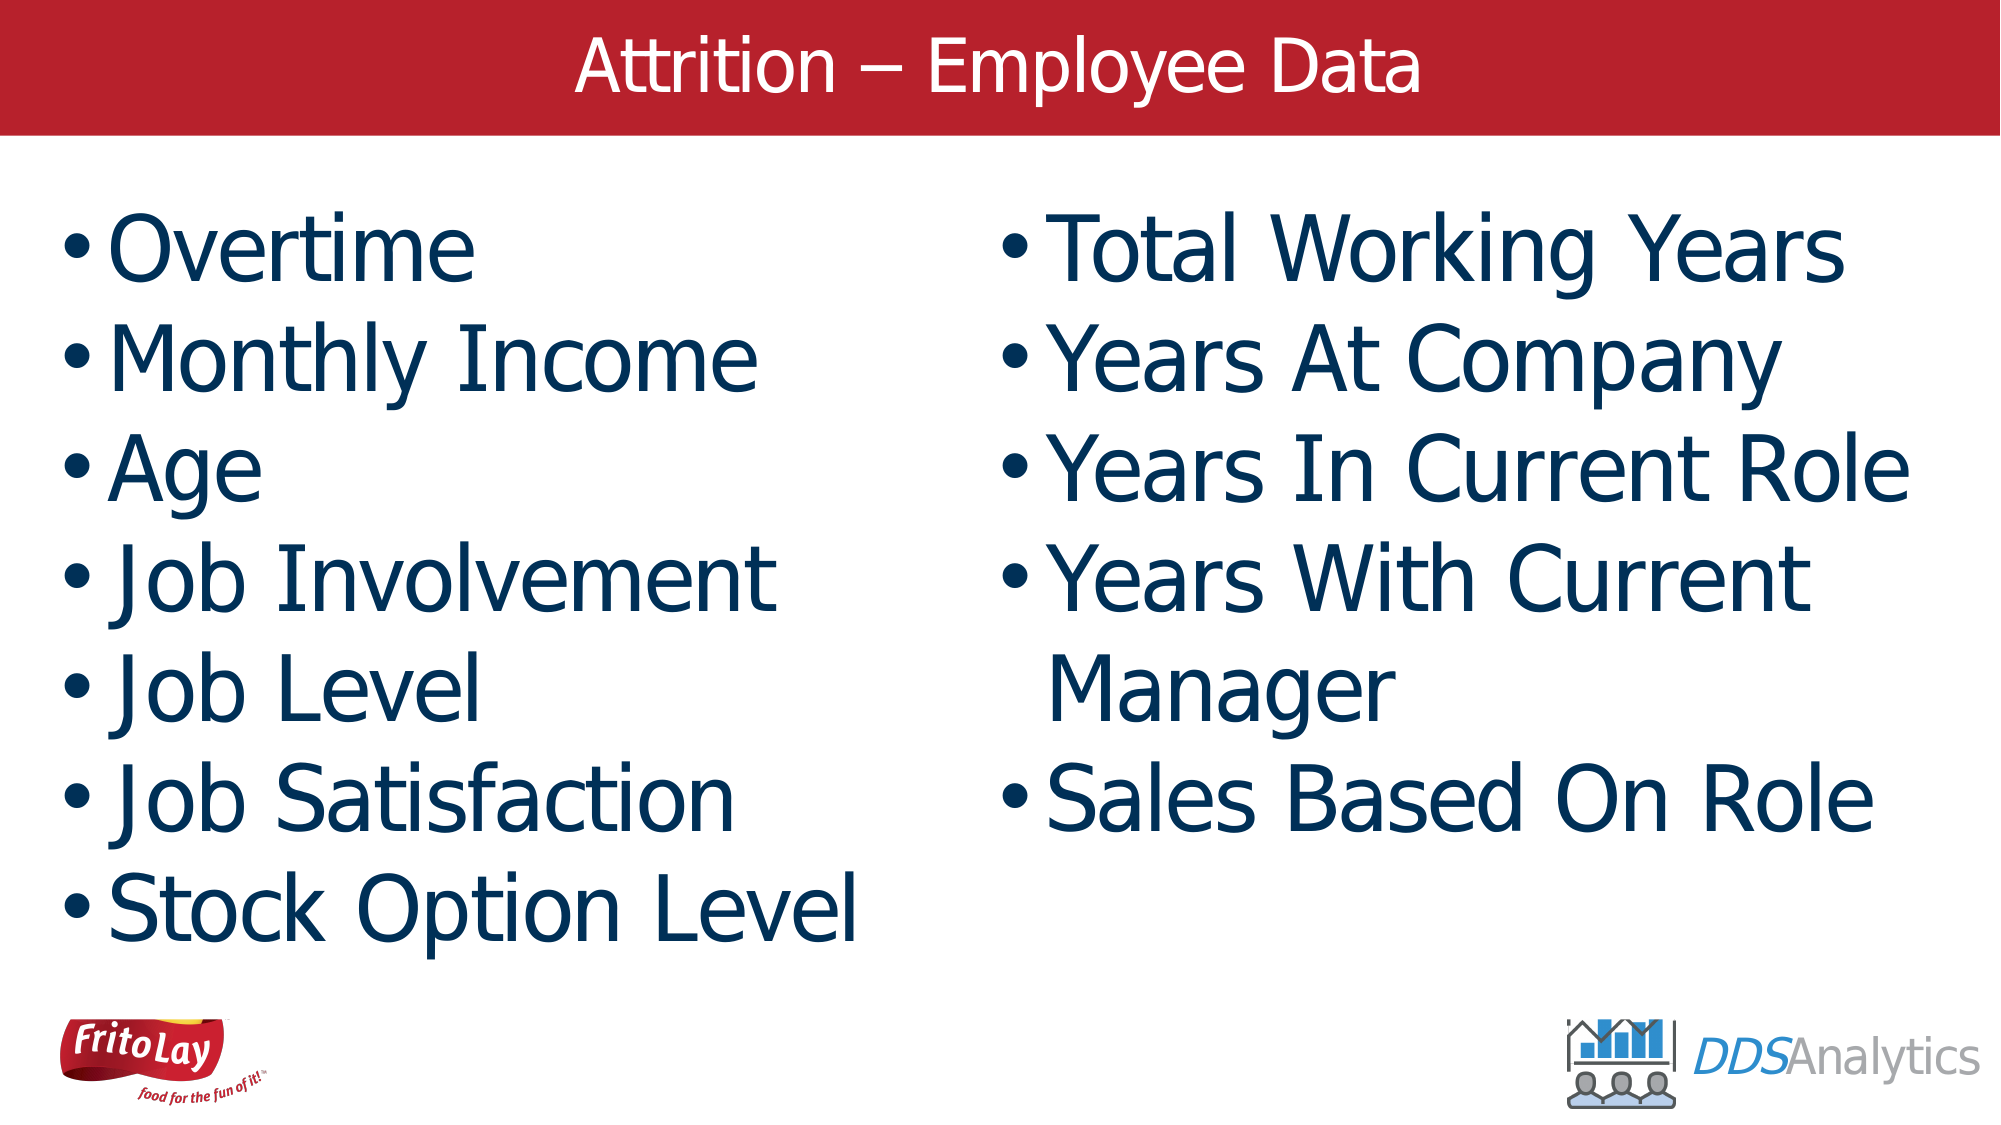

# Attrition – Employee Data
Overtime
Monthly Income
Age
Job Involvement
Job Level
Job Satisfaction
Stock Option Level
Total Working Years
Years At Company
Years In Current Role
Years With Current Manager
Sales Based On Role